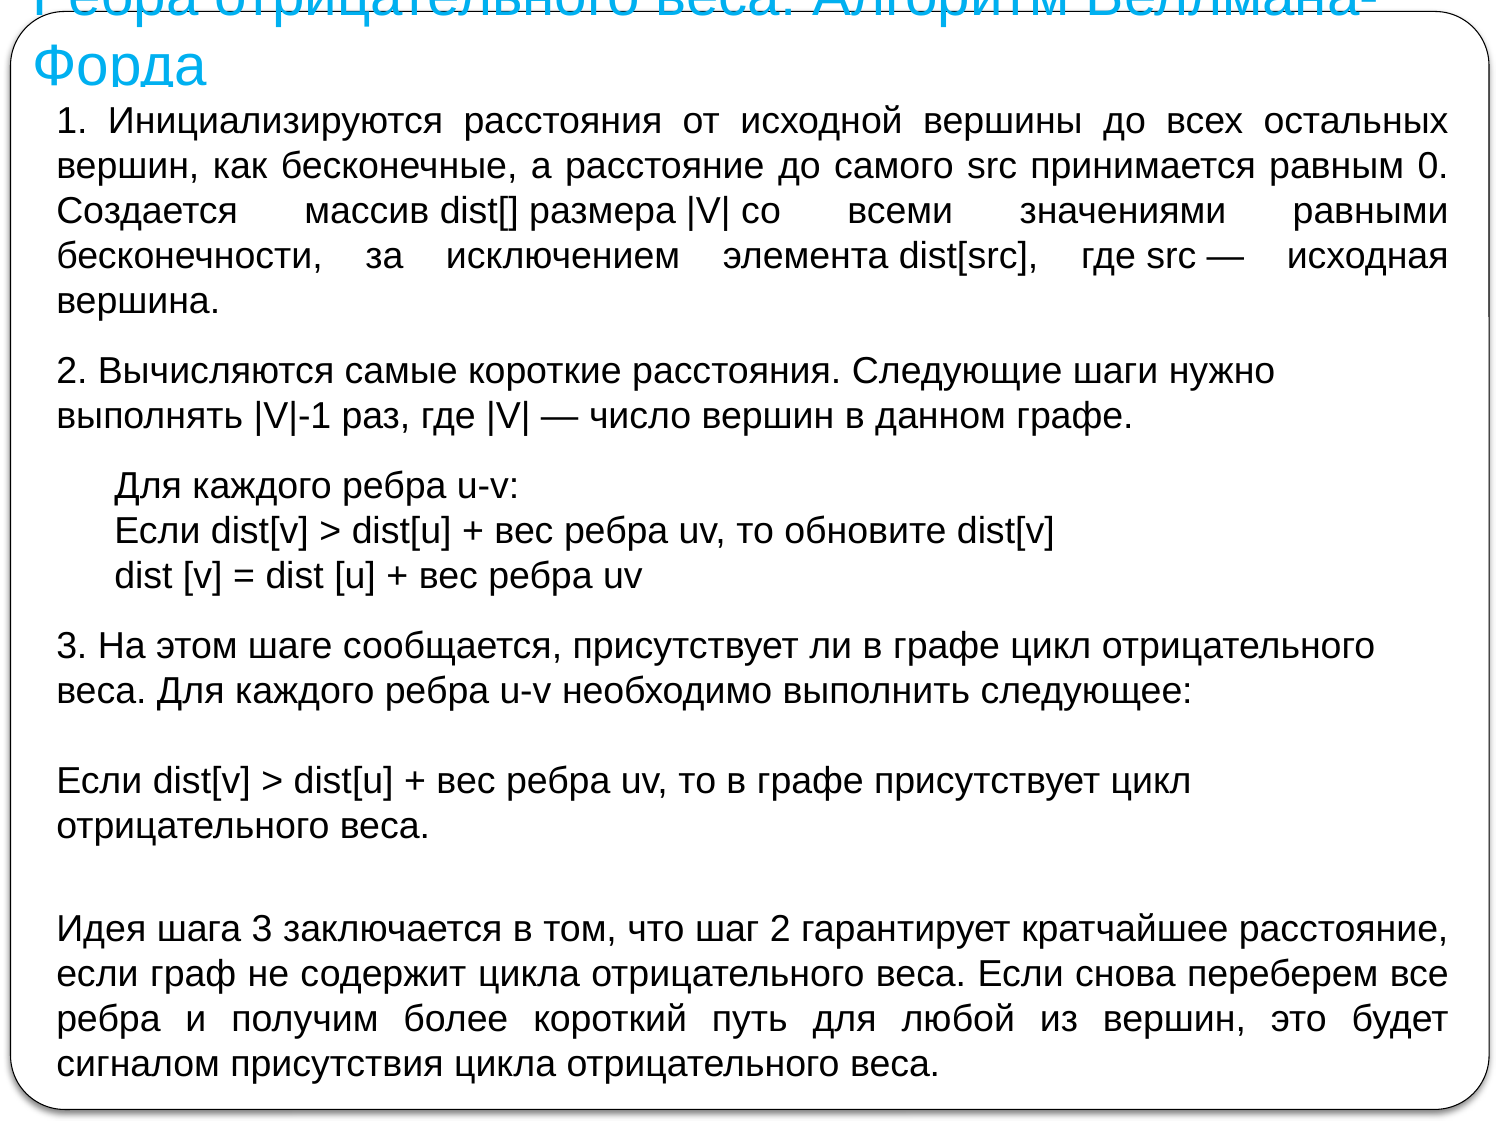

# Ребра отрицательного веса. Алгоритм Беллмана-Форда
 Инициализируются расстояния от исходной вершины до всех остальных вершин, как бесконечные, а расстояние до самого src принимается равным 0. Создается массив dist[] размера |V| со всеми значениями равными бесконечности, за исключением элемента dist[src], где src — исходная вершина.
 Вычисляются самые короткие расстояния. Следующие шаги нужно выполнять |V|-1 раз, где |V| — число вершин в данном графе.
Для каждого ребра u-v:
Если dist[v] > dist[u] + вес ребра uv, то обновите dist[v]
dist [v] = dist [u] + вес ребра uv
3. На этом шаге сообщается, присутствует ли в графе цикл отрицательного веса. Для каждого ребра u-v необходимо выполнить следующее:
Если dist[v] > dist[u] + вес ребра uv, то в графе присутствует цикл отрицательного веса.
Идея шага 3 заключается в том, что шаг 2 гарантирует кратчайшее расстояние, если граф не содержит цикла отрицательного веса. Если снова переберем все ребра и получим более короткий путь для любой из вершин, это будет сигналом присутствия цикла отрицательного веса.